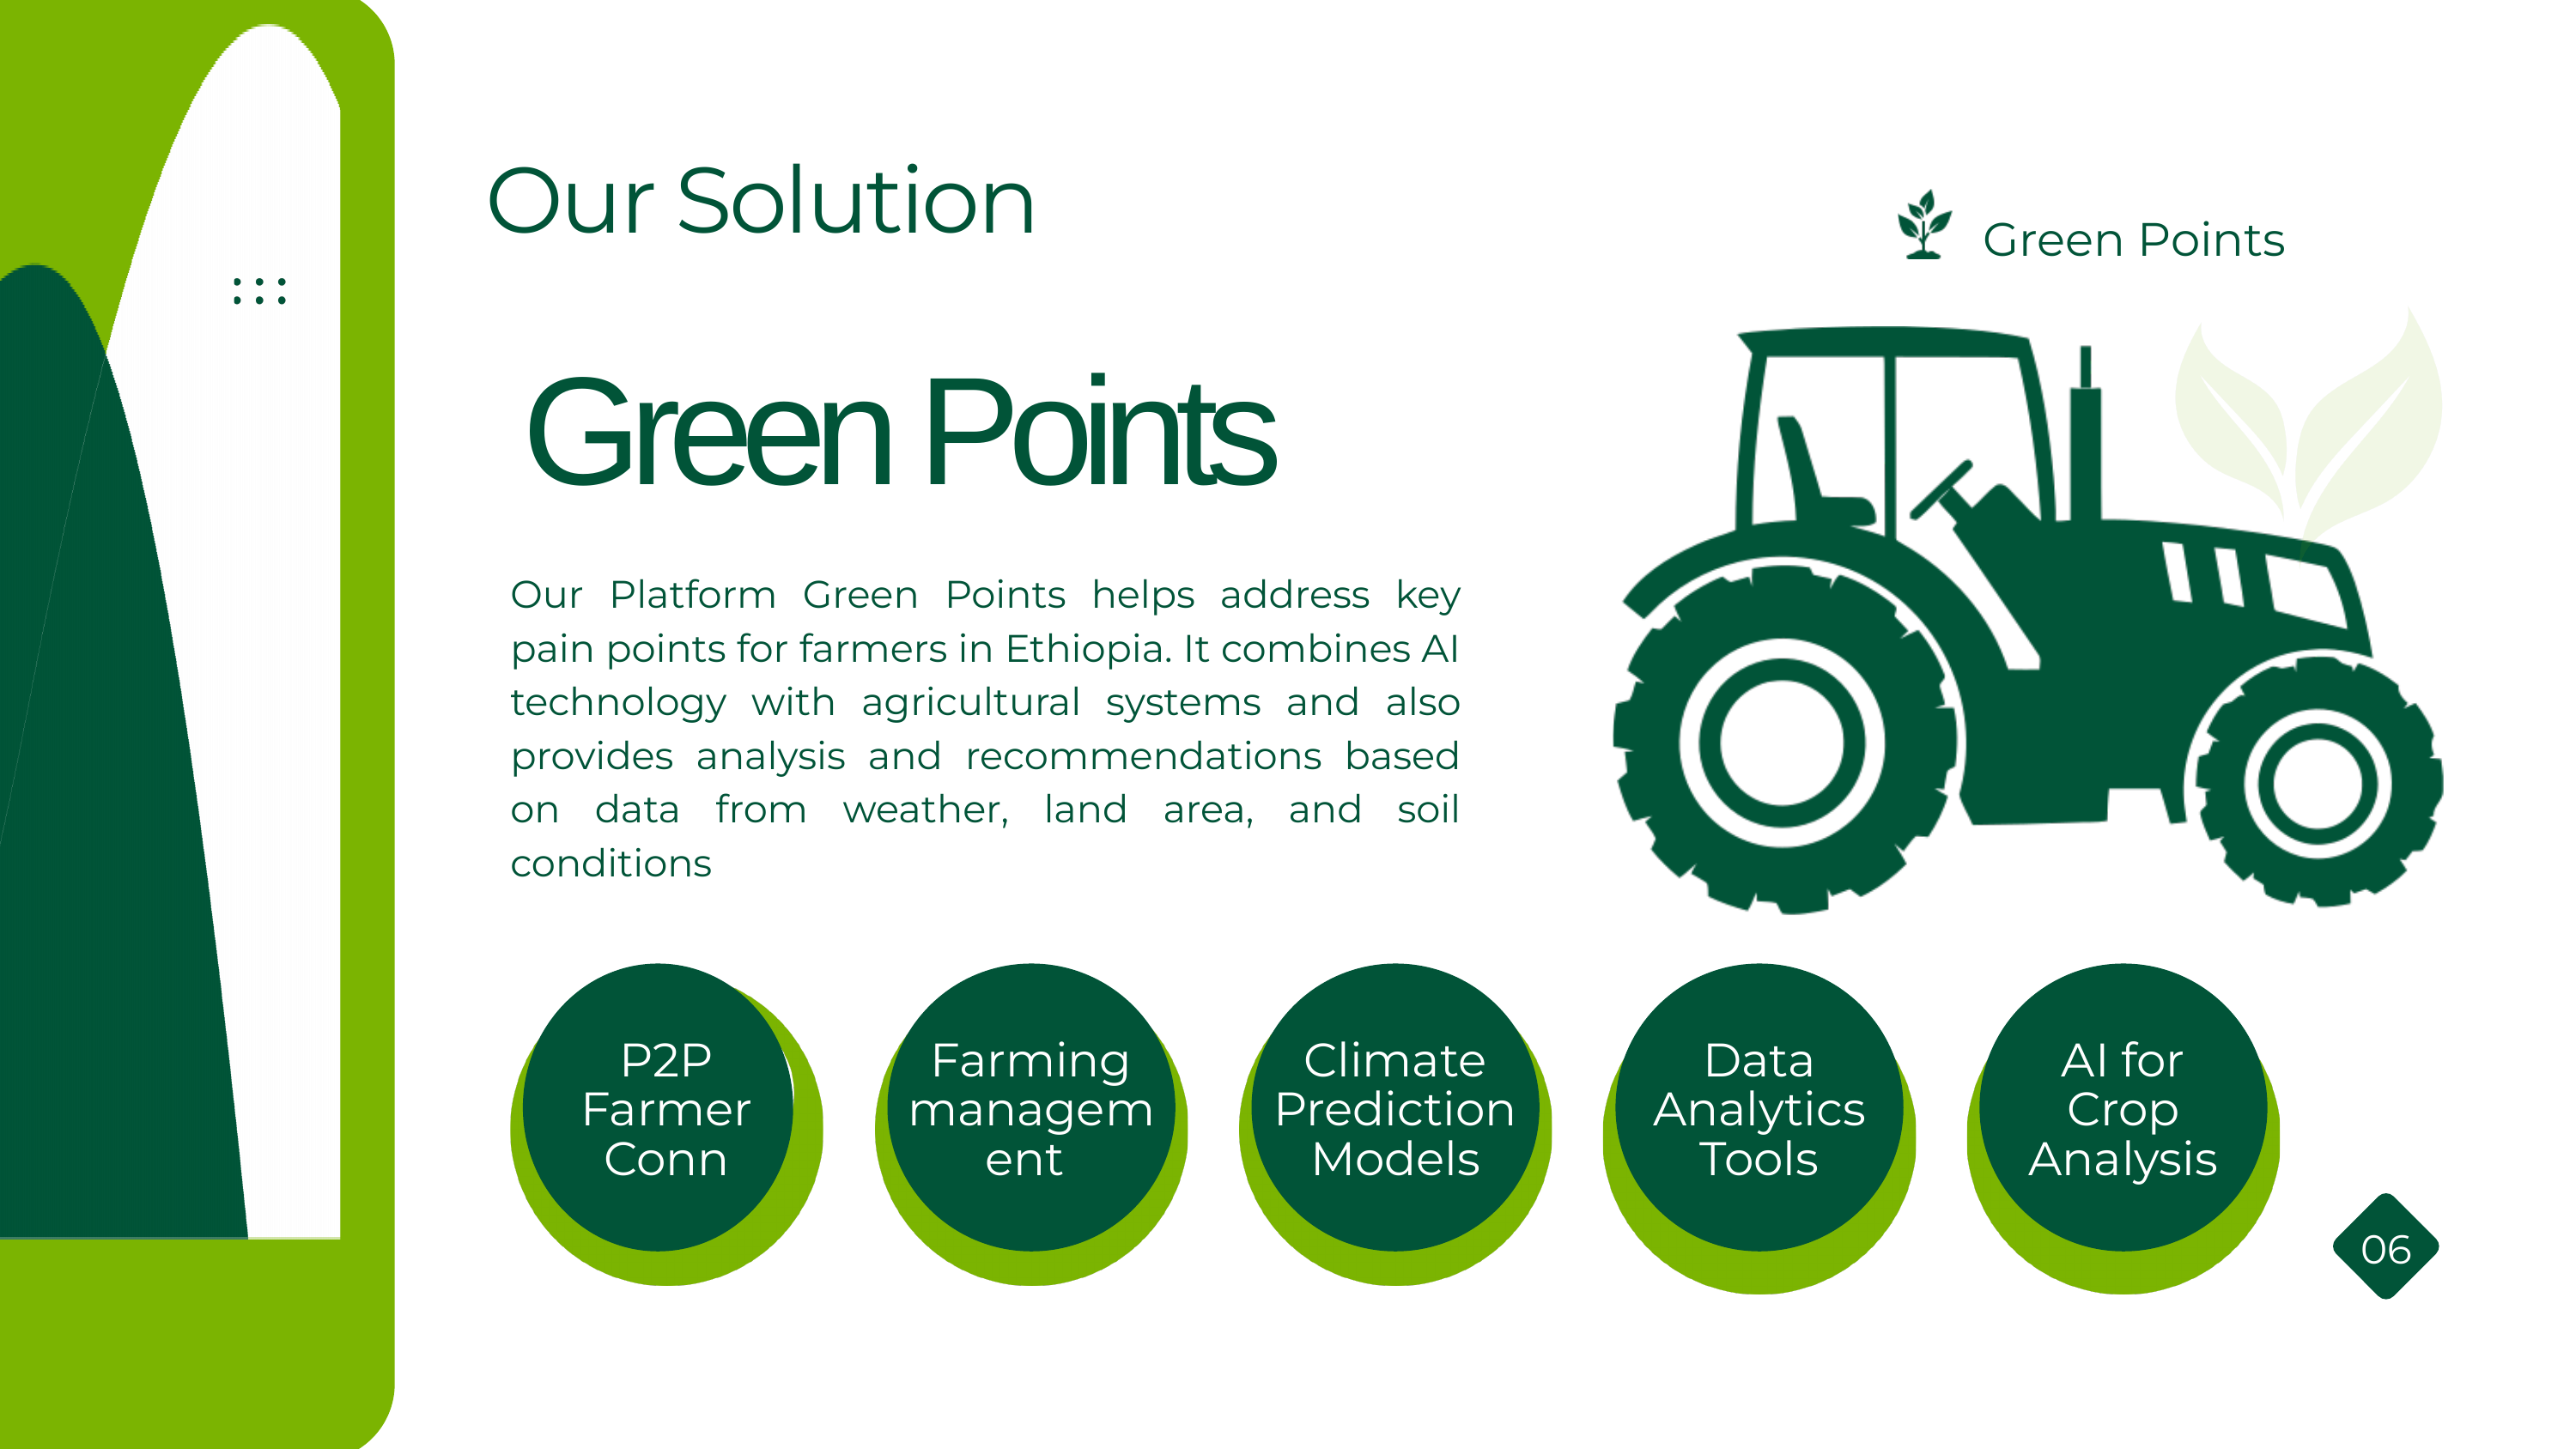

Our Solution

Green Points

Green Points

Our Platform Green Points helps address key pain points for farmers in Ethiopia. It combines AI technology with agricultural systems and also provides analysis and recommendations based on data from weather, land area, and soil conditions

P2P Farmer Conn
Farming
management
Climate Prediction Models
Data Analytics Tools
AI for Crop Analysis

06